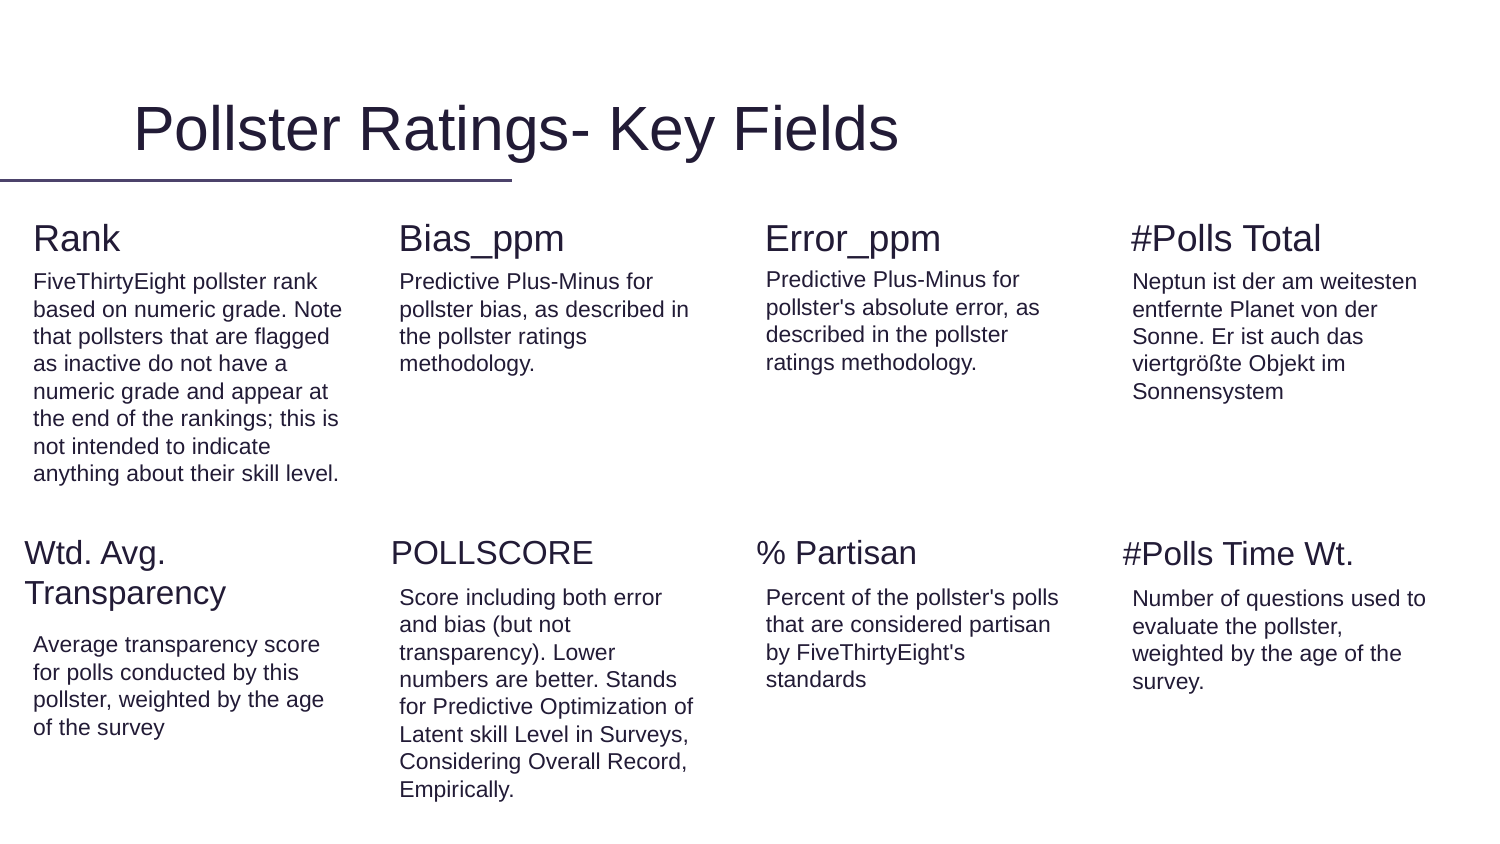

# Pollster Ratings- Key Fields
Error_ppm
#Polls Total
Rank
Bias_ppm
Predictive Plus-Minus for pollster's absolute error, as described in the pollster ratings methodology.
Neptun ist der am weitesten entfernte Planet von der Sonne. Er ist auch das viertgrößte Objekt im Sonnensystem
Predictive Plus-Minus for pollster bias, as described in the pollster ratings methodology.
FiveThirtyEight pollster rank based on numeric grade. Note that pollsters that are flagged as inactive do not have a numeric grade and appear at the end of the rankings; this is not intended to indicate anything about their skill level.
Wtd. Avg. Transparency
POLLSCORE
% Partisan
#Polls Time Wt.
Score including both error and bias (but not transparency). Lower numbers are better. Stands for Predictive Optimization of Latent skill Level in Surveys, Considering Overall Record, Empirically.
Percent of the pollster's polls that are considered partisan by FiveThirtyEight's standards
Number of questions used to evaluate the pollster, weighted by the age of the survey.
Average transparency score for polls conducted by this pollster, weighted by the age of the survey